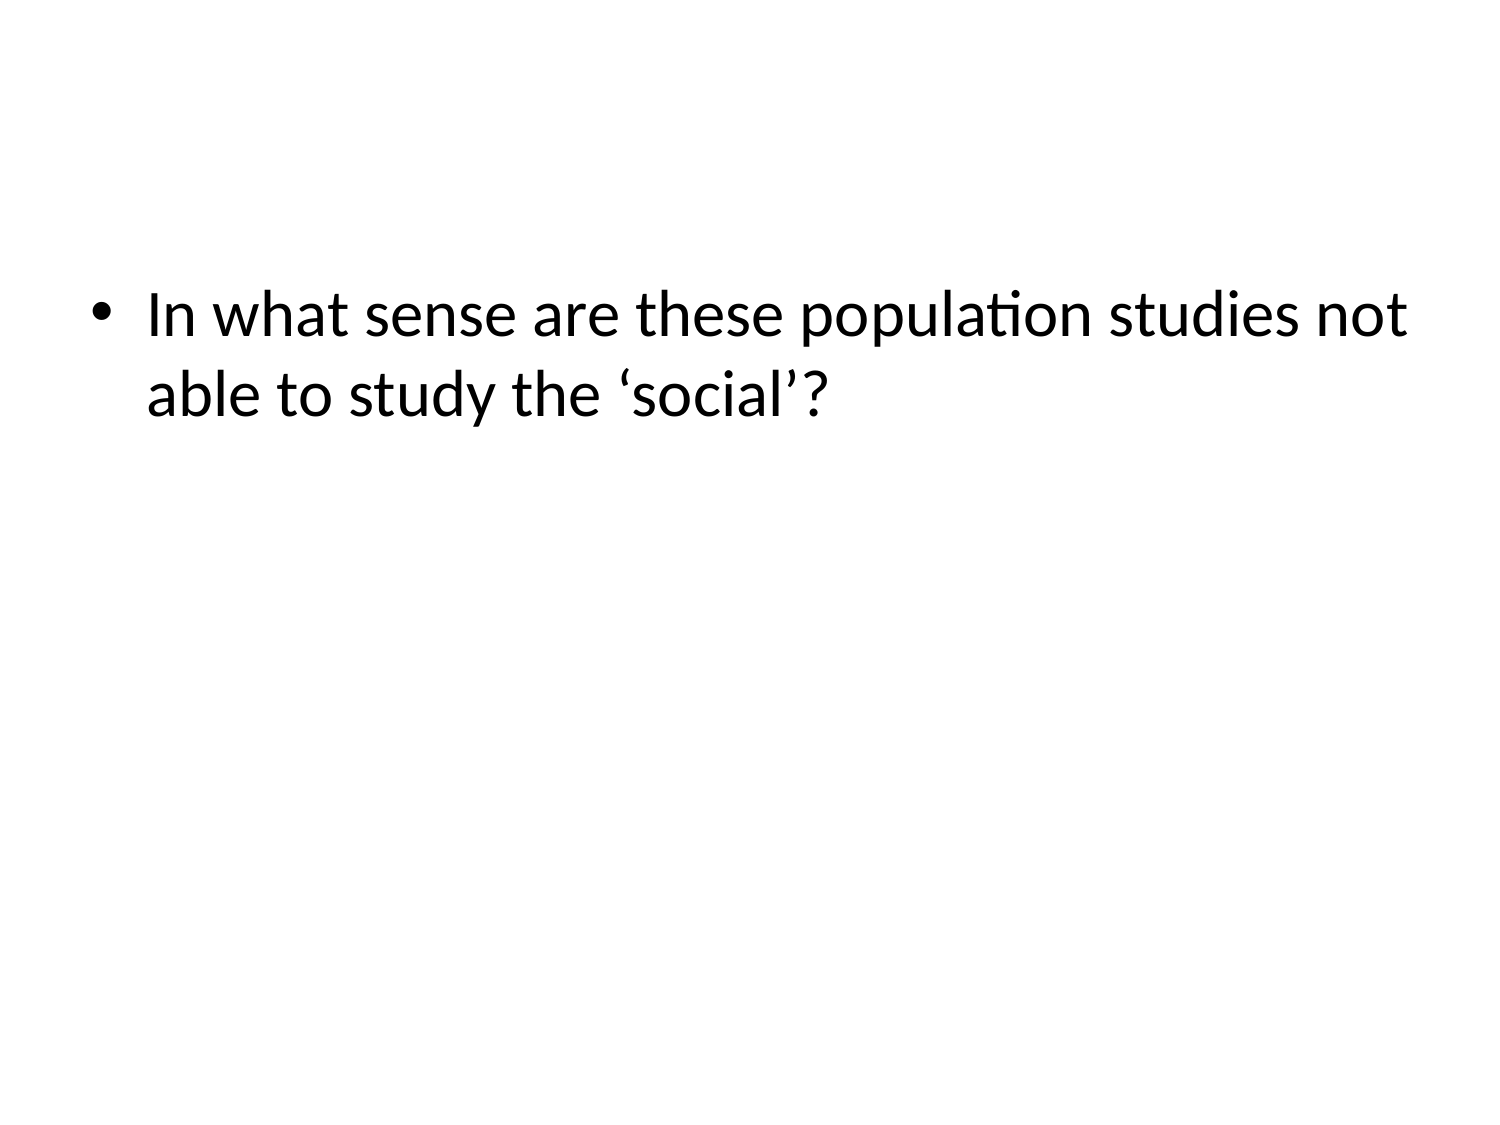

#
In what sense are these population studies not able to study the ‘social’?